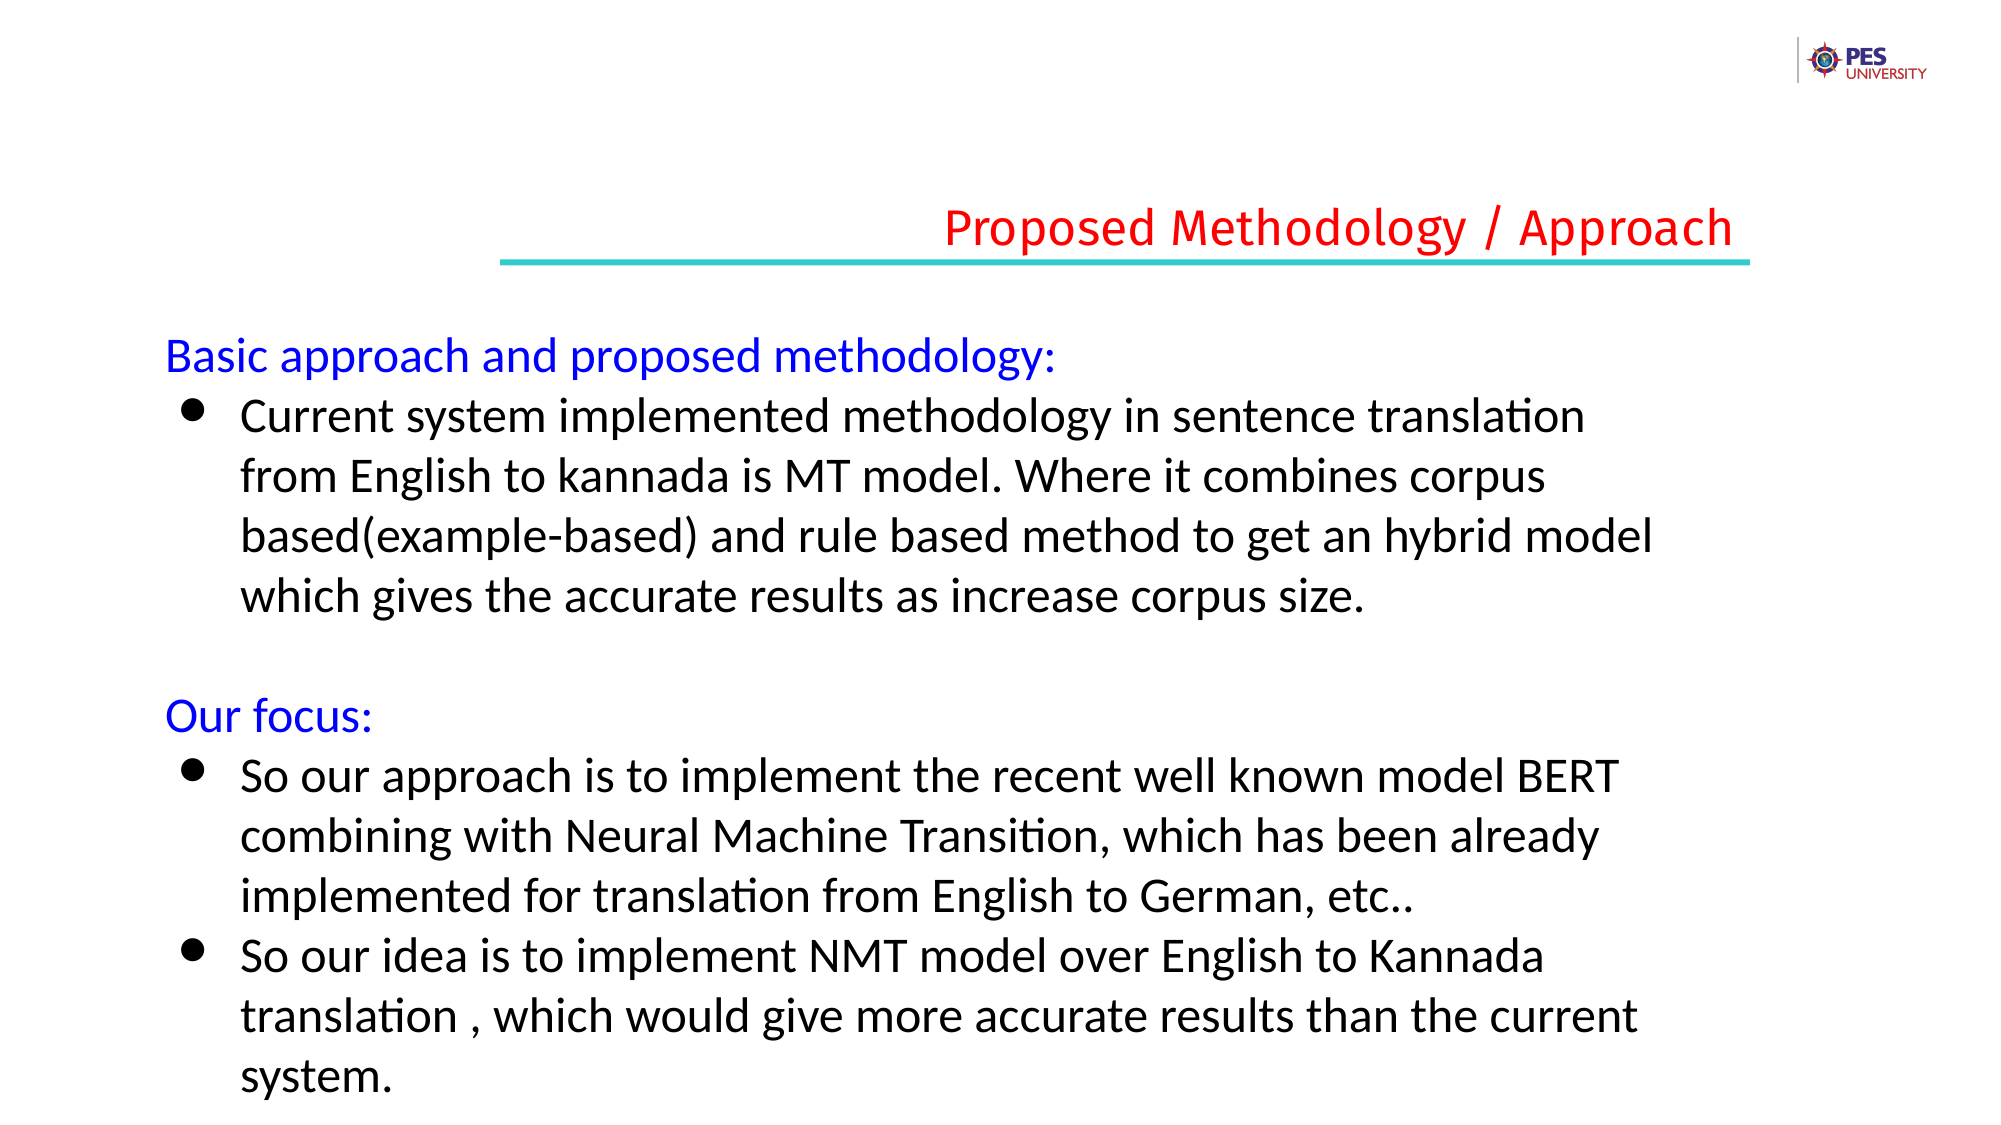

Proposed Methodology / Approach

Basic approach and proposed methodology:
Current system implemented methodology in sentence translation from English to kannada is MT model. Where it combines corpus based(example-based) and rule based method to get an hybrid model which gives the accurate results as increase corpus size.

Our focus:
So our approach is to implement the recent well known model BERT combining with Neural Machine Transition, which has been already implemented for translation from English to German, etc..
So our idea is to implement NMT model over English to Kannada translation , which would give more accurate results than the current system.